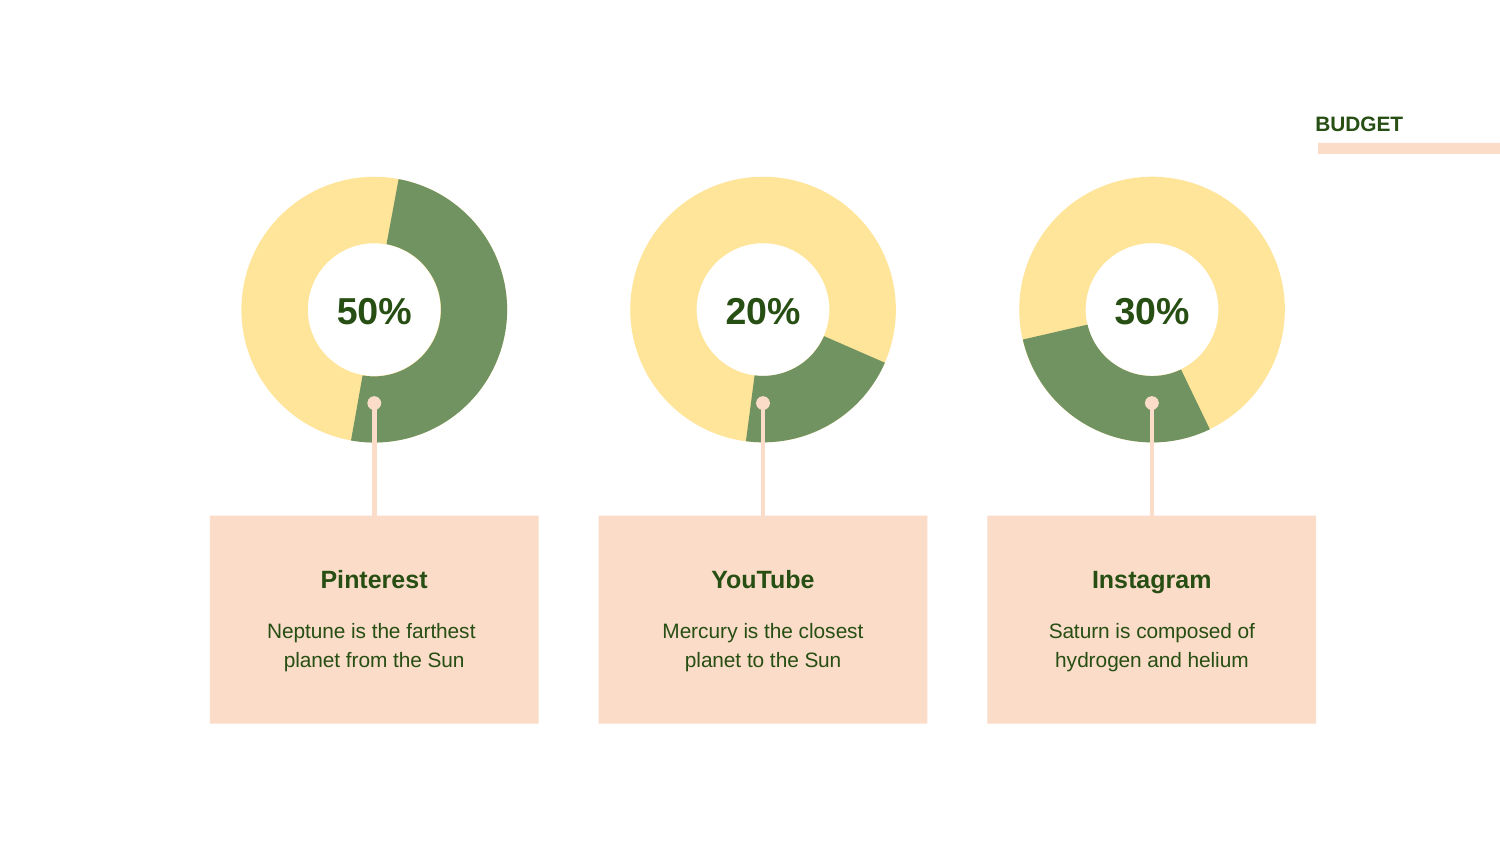

# BUDGET

50%
20%
30%

Pinterest
YouTube
Instagram
Neptune is the farthest
planet from the Sun
Mercury is the closest
planet to the Sun
Saturn is composed of hydrogen and helium